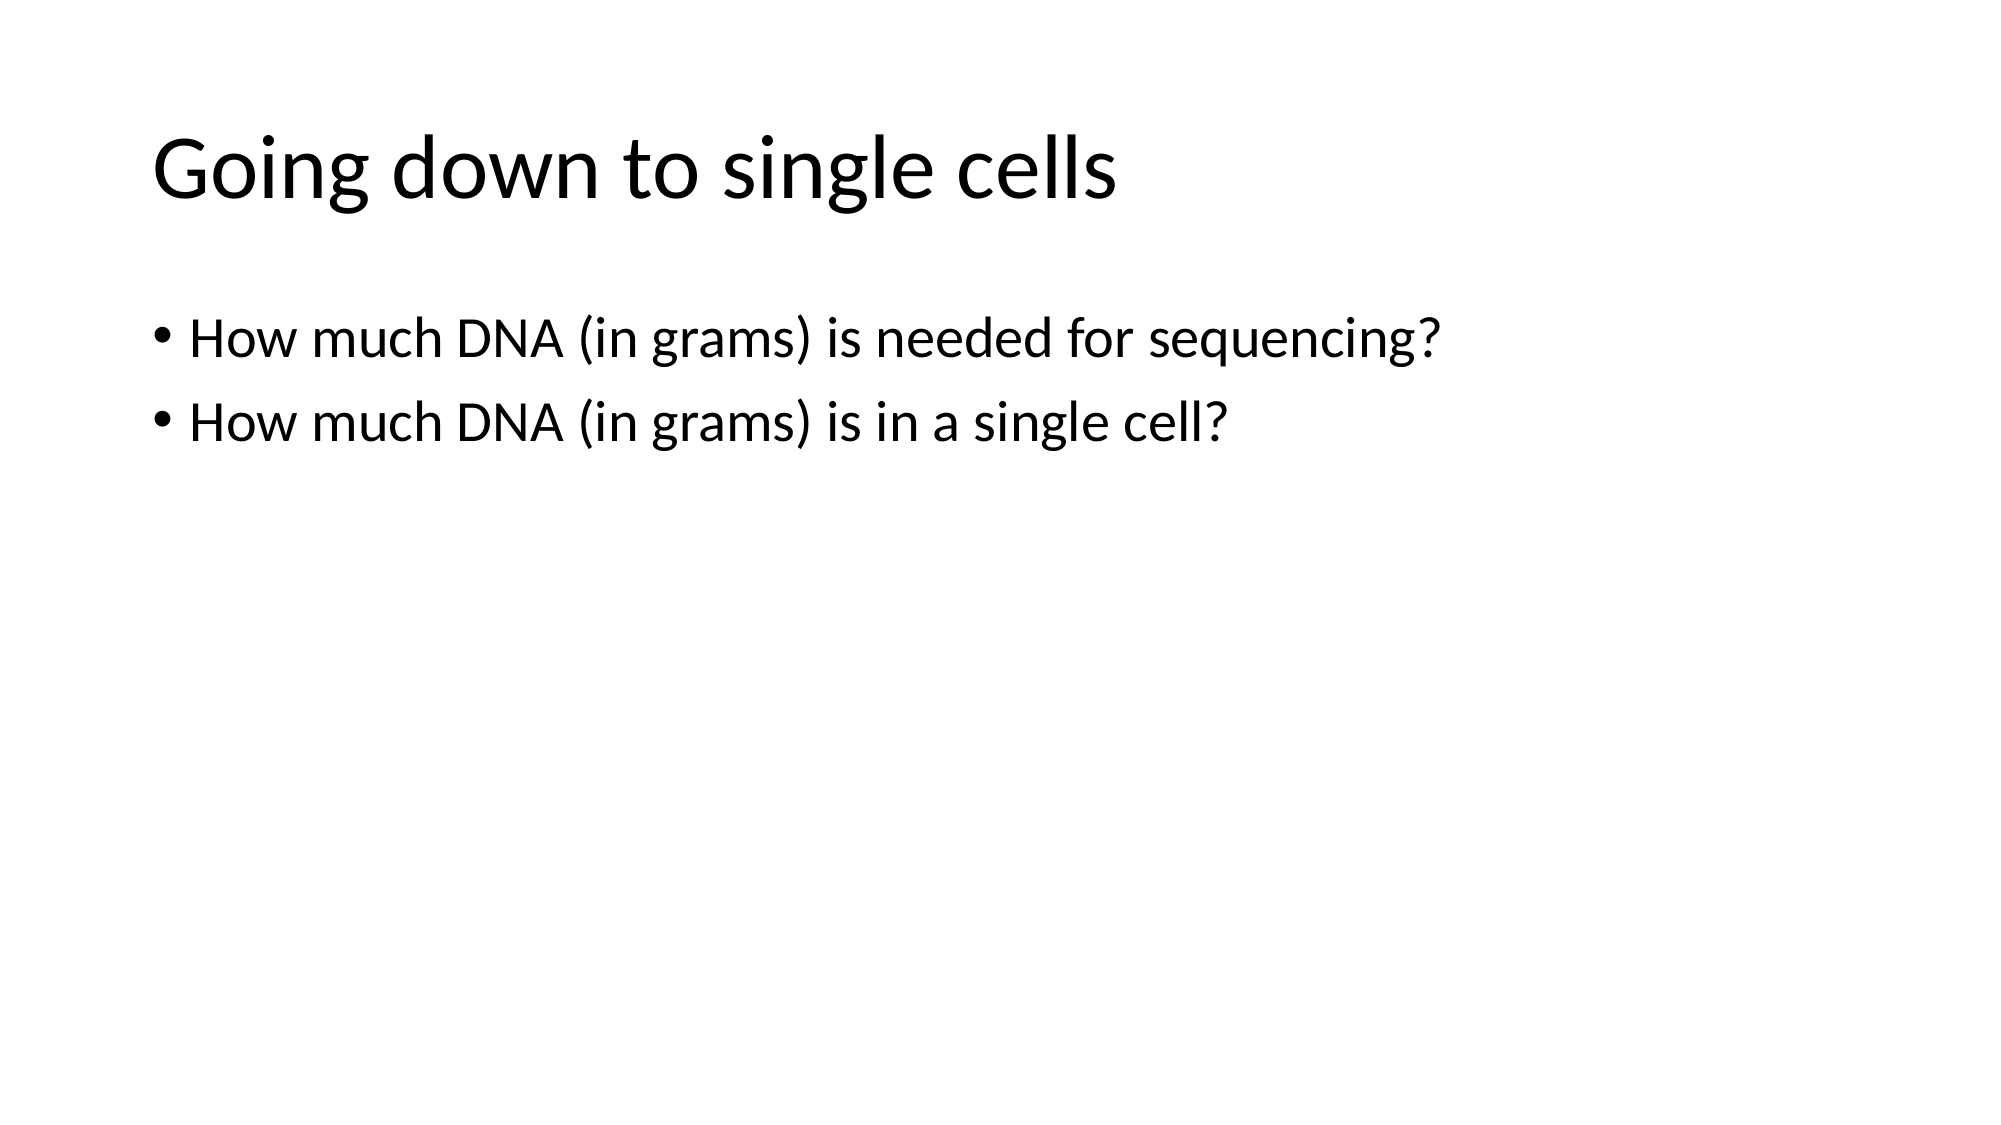

# Going down to single cells
How much DNA (in grams) is needed for sequencing?
How much DNA (in grams) is in a single cell?